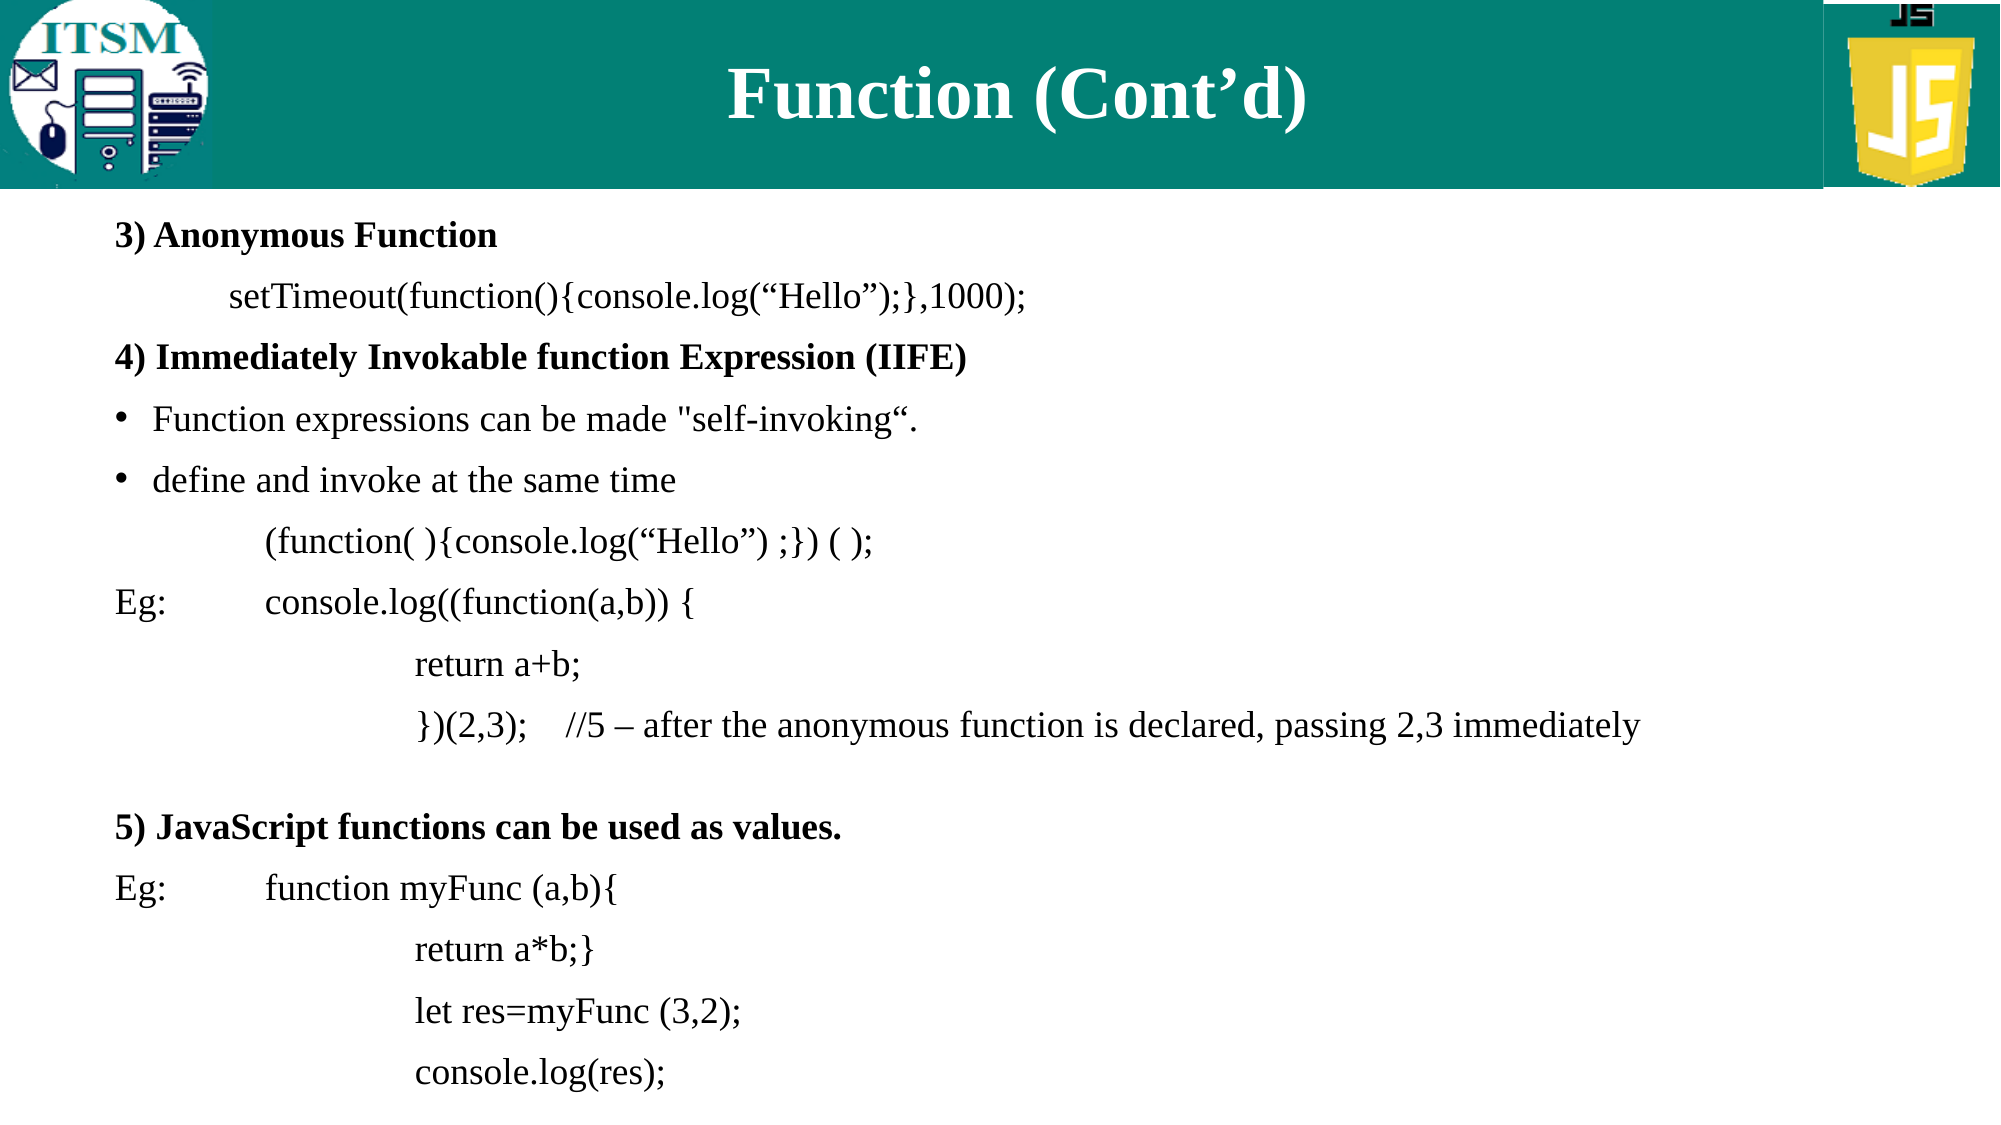

# Function (Cont’d)
3) Anonymous Function
            setTimeout(function(){console.log(“Hello”);},1000);
4) Immediately Invokable function Expression (IIFE)
Function expressions can be made "self-invoking“.
define and invoke at the same time
	(function( ){console.log(“Hello”) ;}) ( );
Eg:	console.log((function(a,b)) {
		return a+b;
		})(2,3);    //5 – after the anonymous function is declared, passing 2,3 immediately
5) JavaScript functions can be used as values.
Eg:	function myFunc (a,b){
		return a*b;}
		let res=myFunc (3,2);
		console.log(res);